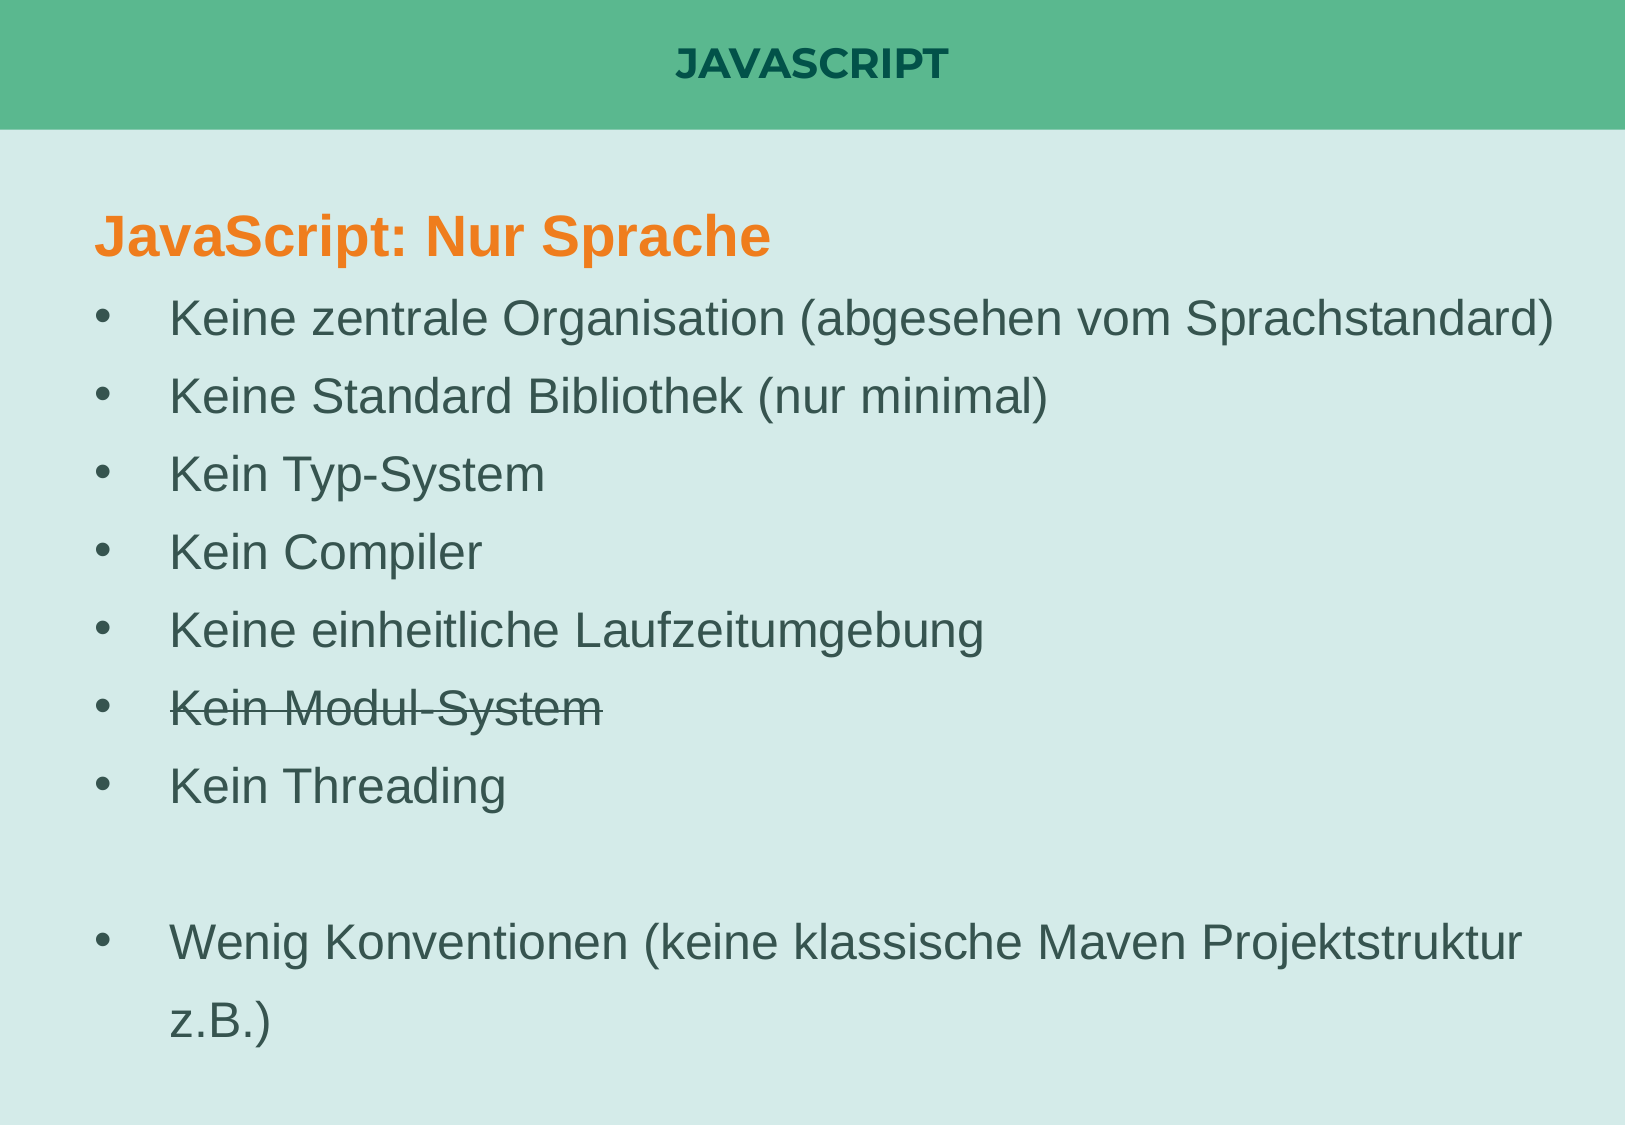

# JavaScript
JavaScript: Nur Sprache
Keine zentrale Organisation (abgesehen vom Sprachstandard)
Keine Standard Bibliothek (nur minimal)
Kein Typ-System
Kein Compiler
Keine einheitliche Laufzeitumgebung
Kein Modul-System
Kein Threading

Wenig Konventionen (keine klassische Maven Projektstruktur z.B.)